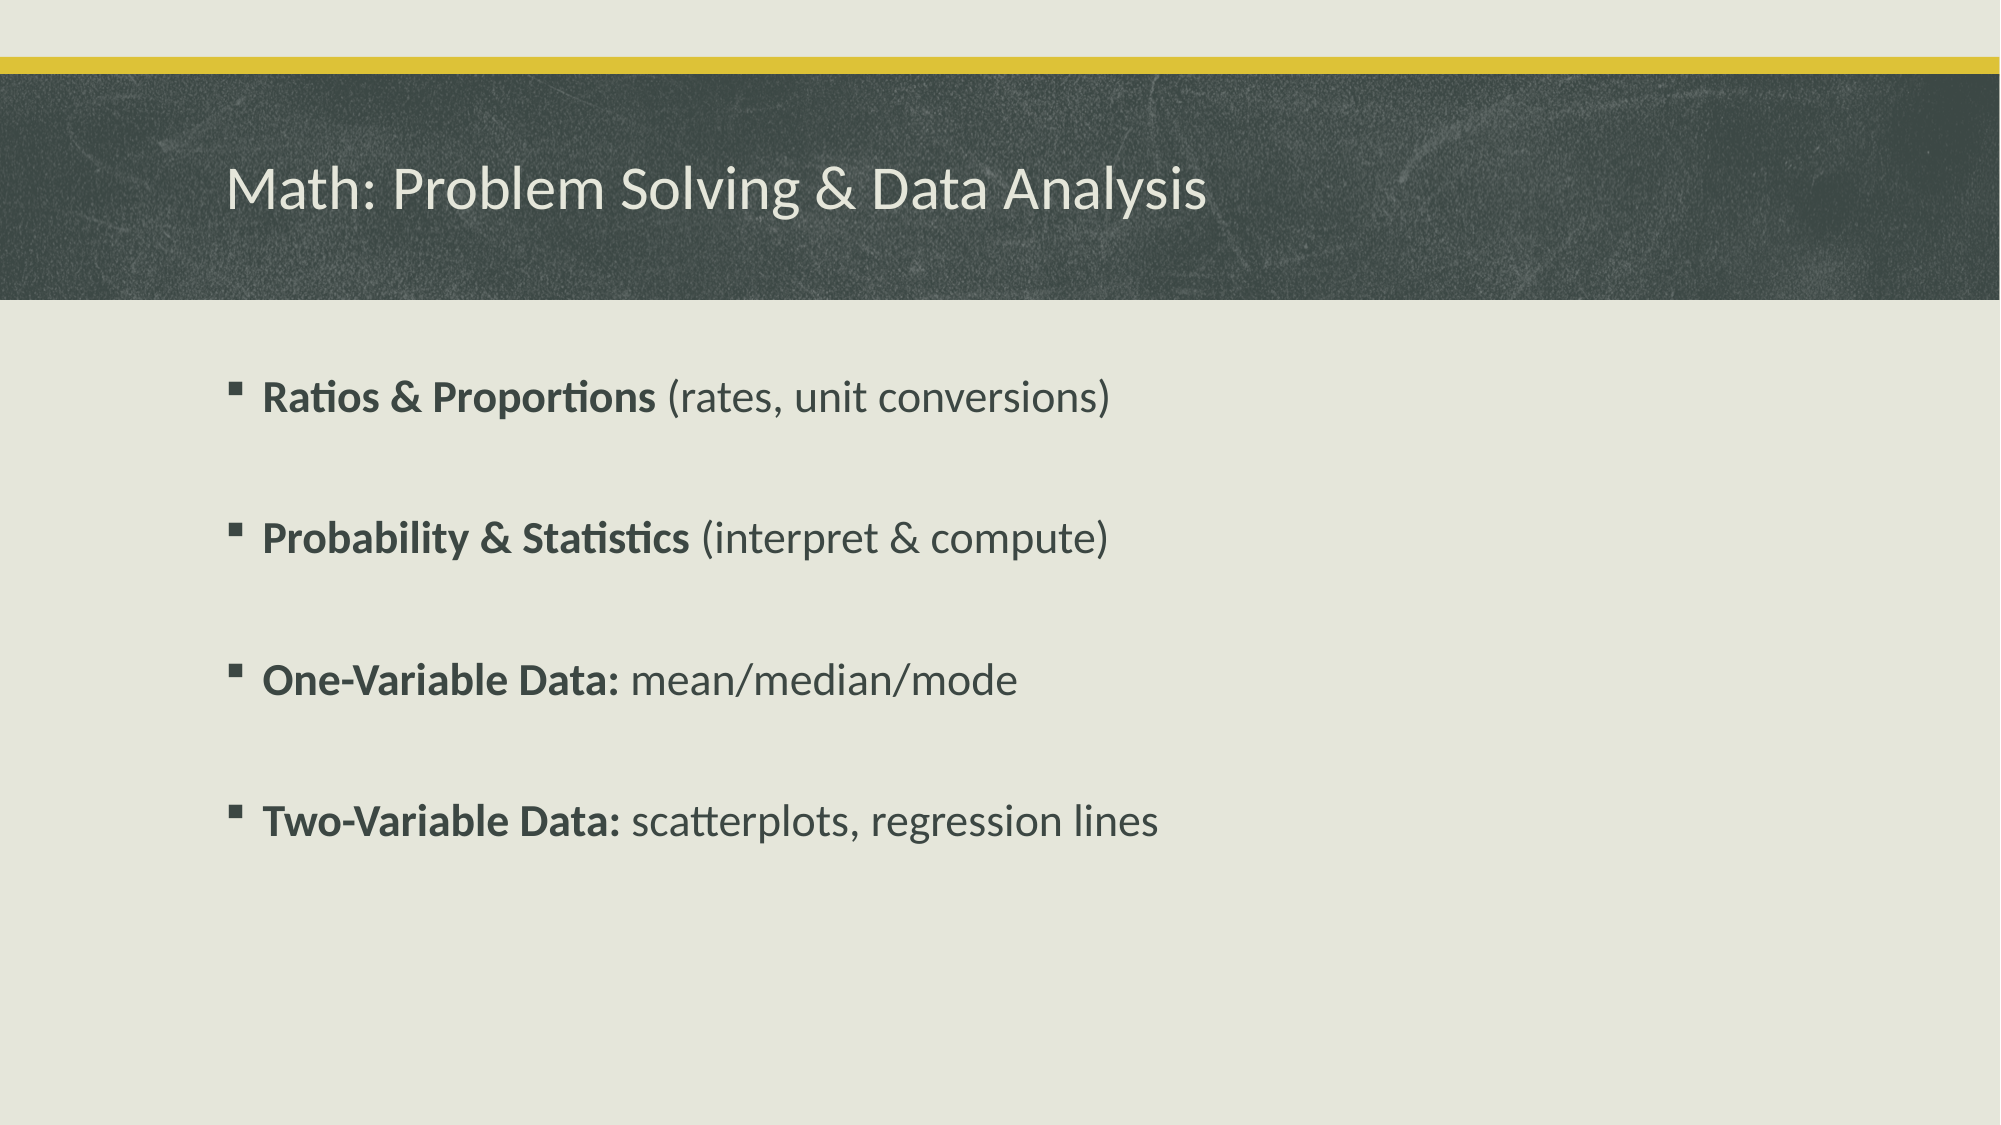

# Math: Problem Solving & Data Analysis
Ratios & Proportions (rates, unit conversions)
Probability & Statistics (interpret & compute)
One-Variable Data: mean/median/mode
Two-Variable Data: scatterplots, regression lines